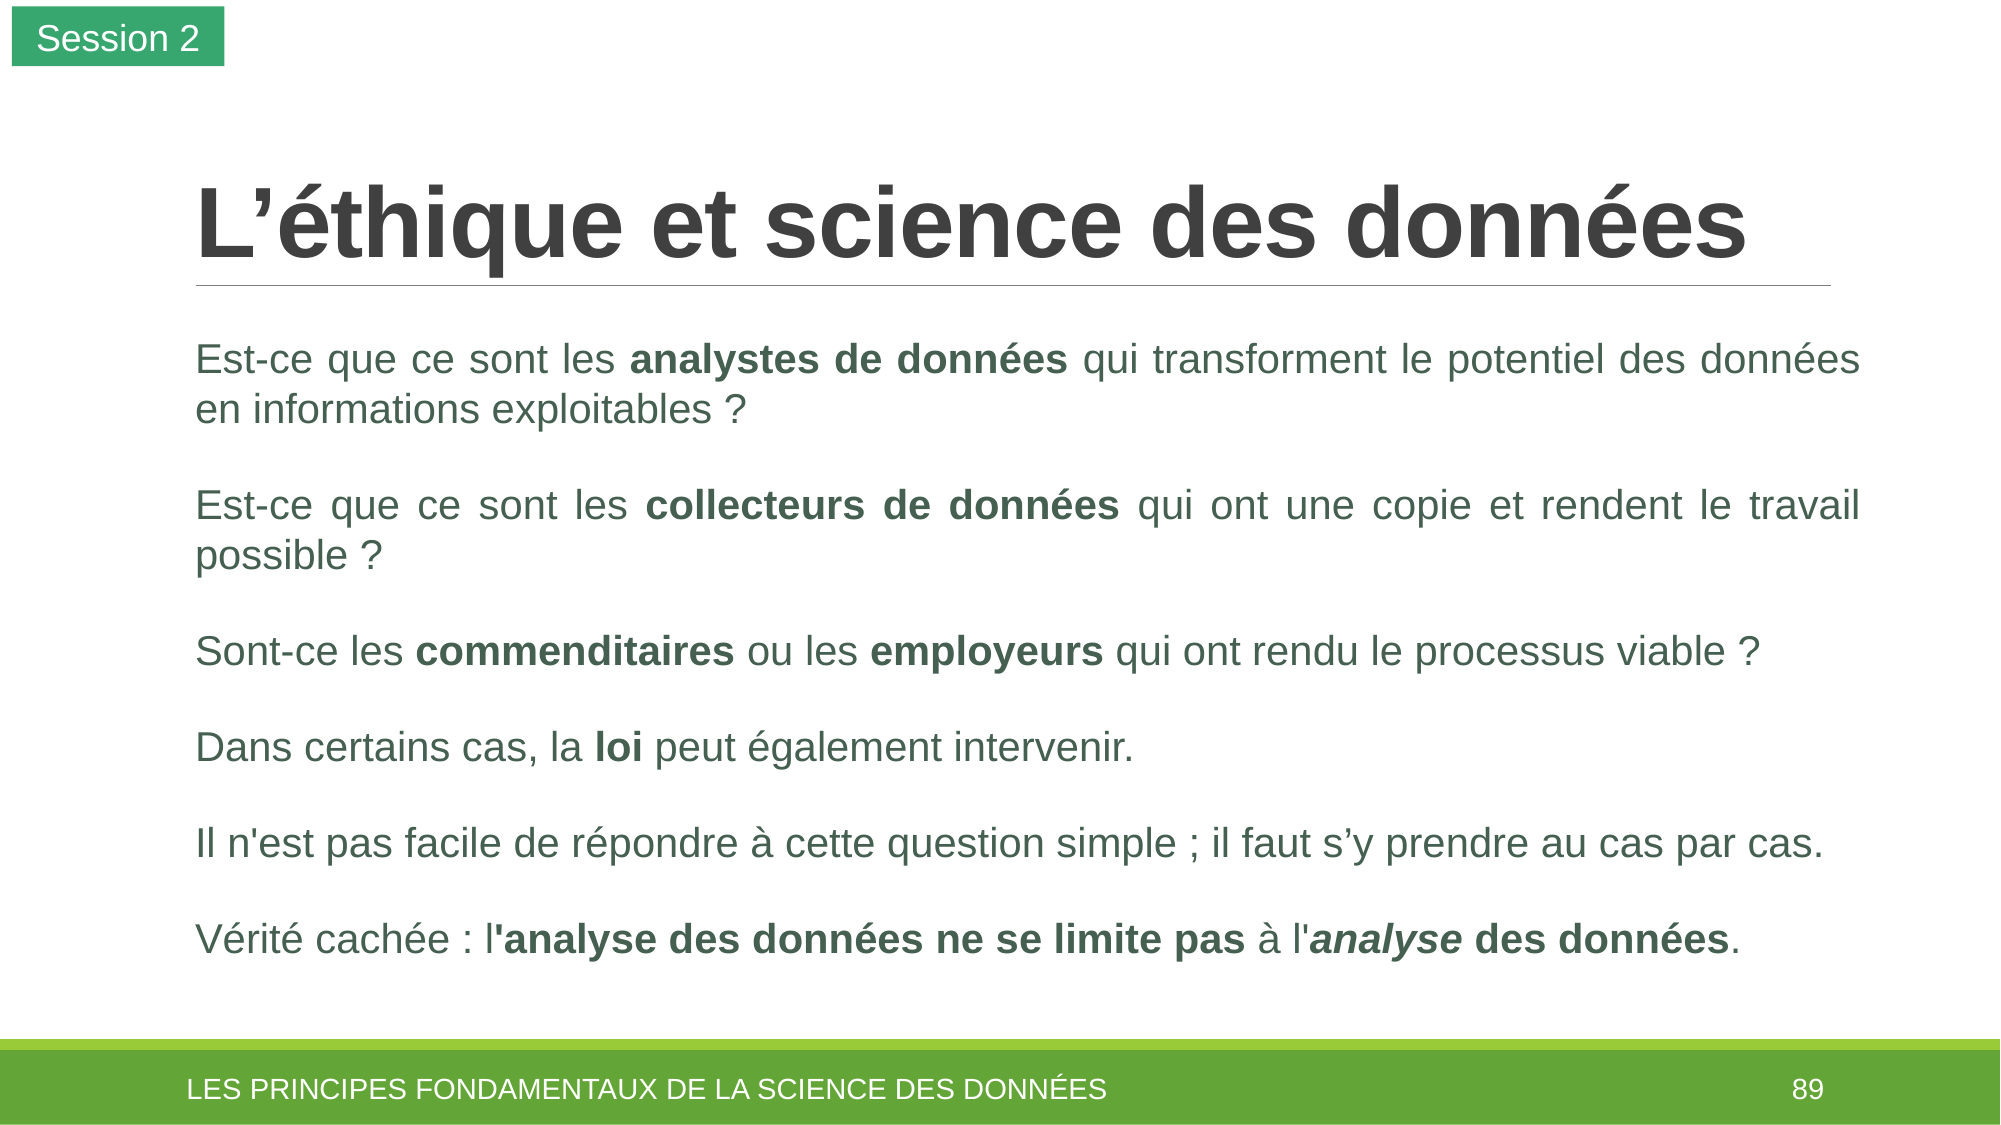

Session 2
# L’éthique et science des données
Est-ce que ce sont les analystes de données qui transforment le potentiel des données en informations exploitables ?
Est-ce que ce sont les collecteurs de données qui ont une copie et rendent le travail possible ?
Sont-ce les commenditaires ou les employeurs qui ont rendu le processus viable ?
Dans certains cas, la loi peut également intervenir.
Il n'est pas facile de répondre à cette question simple ; il faut s’y prendre au cas par cas.
Vérité cachée : l'analyse des données ne se limite pas à l'analyse des données.
LES PRINCIPES FONDAMENTAUX DE LA SCIENCE DES DONNÉES
89